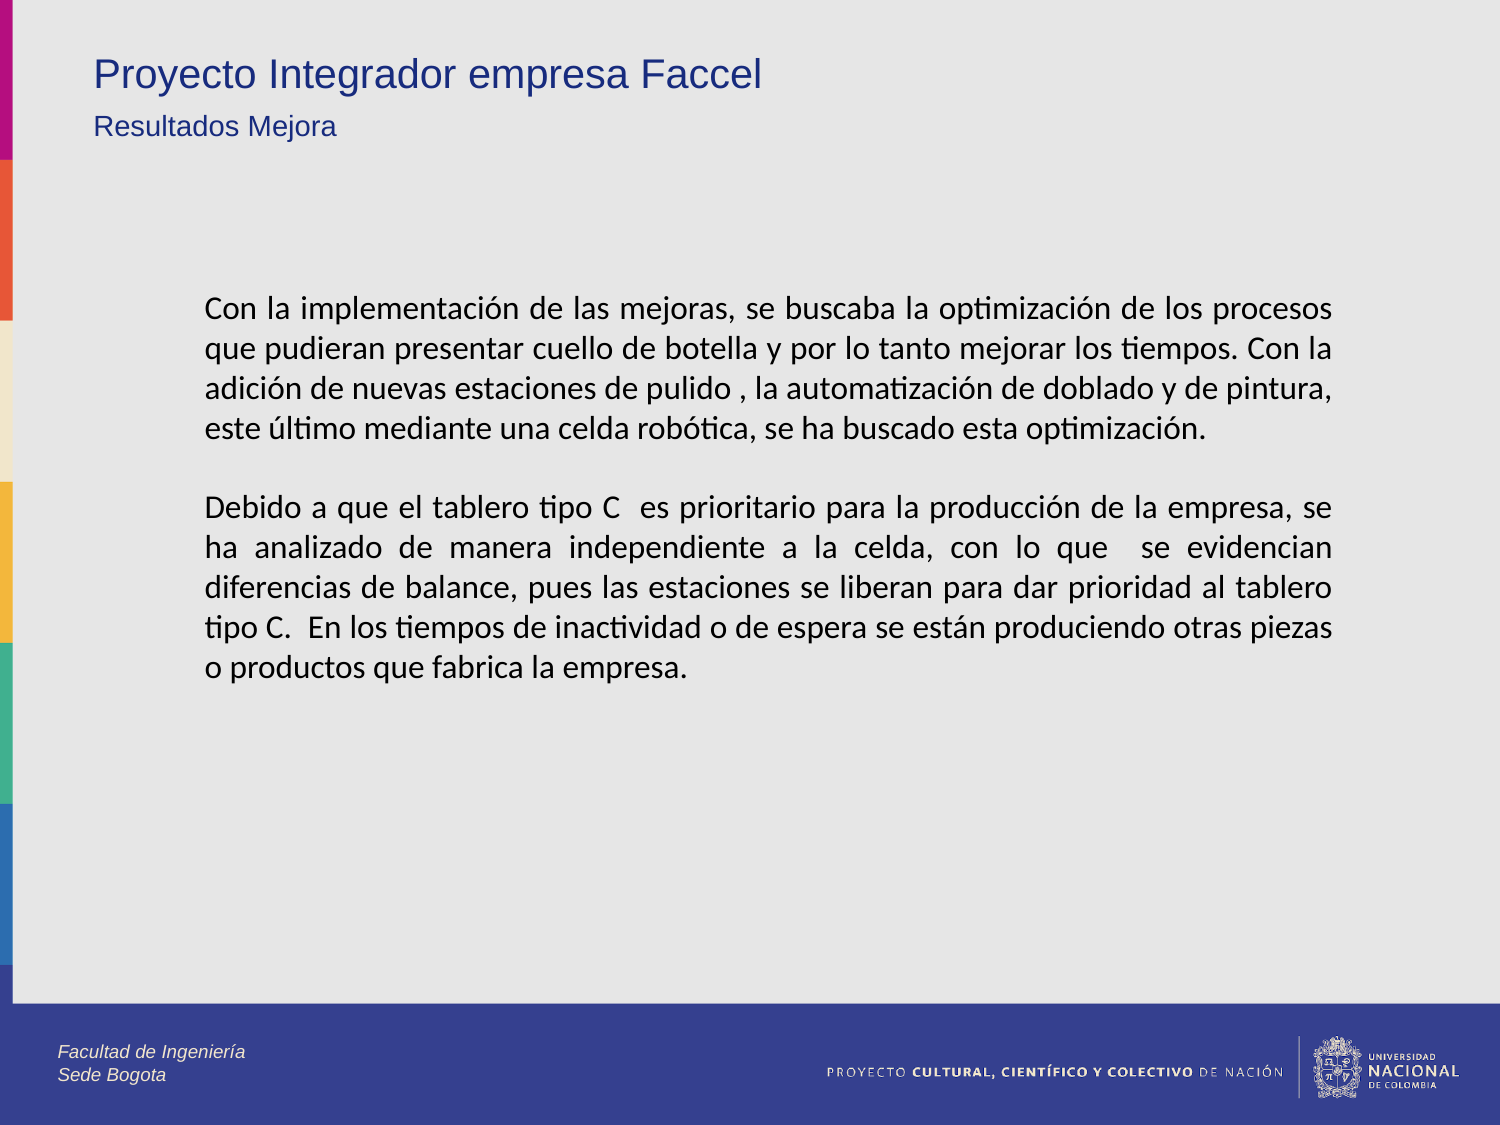

Proyecto Integrador empresa Faccel
Resultados Mejora
Con la implementación de las mejoras, se buscaba la optimización de los procesos que pudieran presentar cuello de botella y por lo tanto mejorar los tiempos. Con la adición de nuevas estaciones de pulido , la automatización de doblado y de pintura, este último mediante una celda robótica, se ha buscado esta optimización.

Debido a que el tablero tipo C  es prioritario para la producción de la empresa, se ha analizado de manera independiente a la celda, con lo que  se evidencian diferencias de balance, pues las estaciones se liberan para dar prioridad al tablero tipo C.  En los tiempos de inactividad o de espera se están produciendo otras piezas o productos que fabrica la empresa.

Facultad de Ingeniería
Sede Bogota